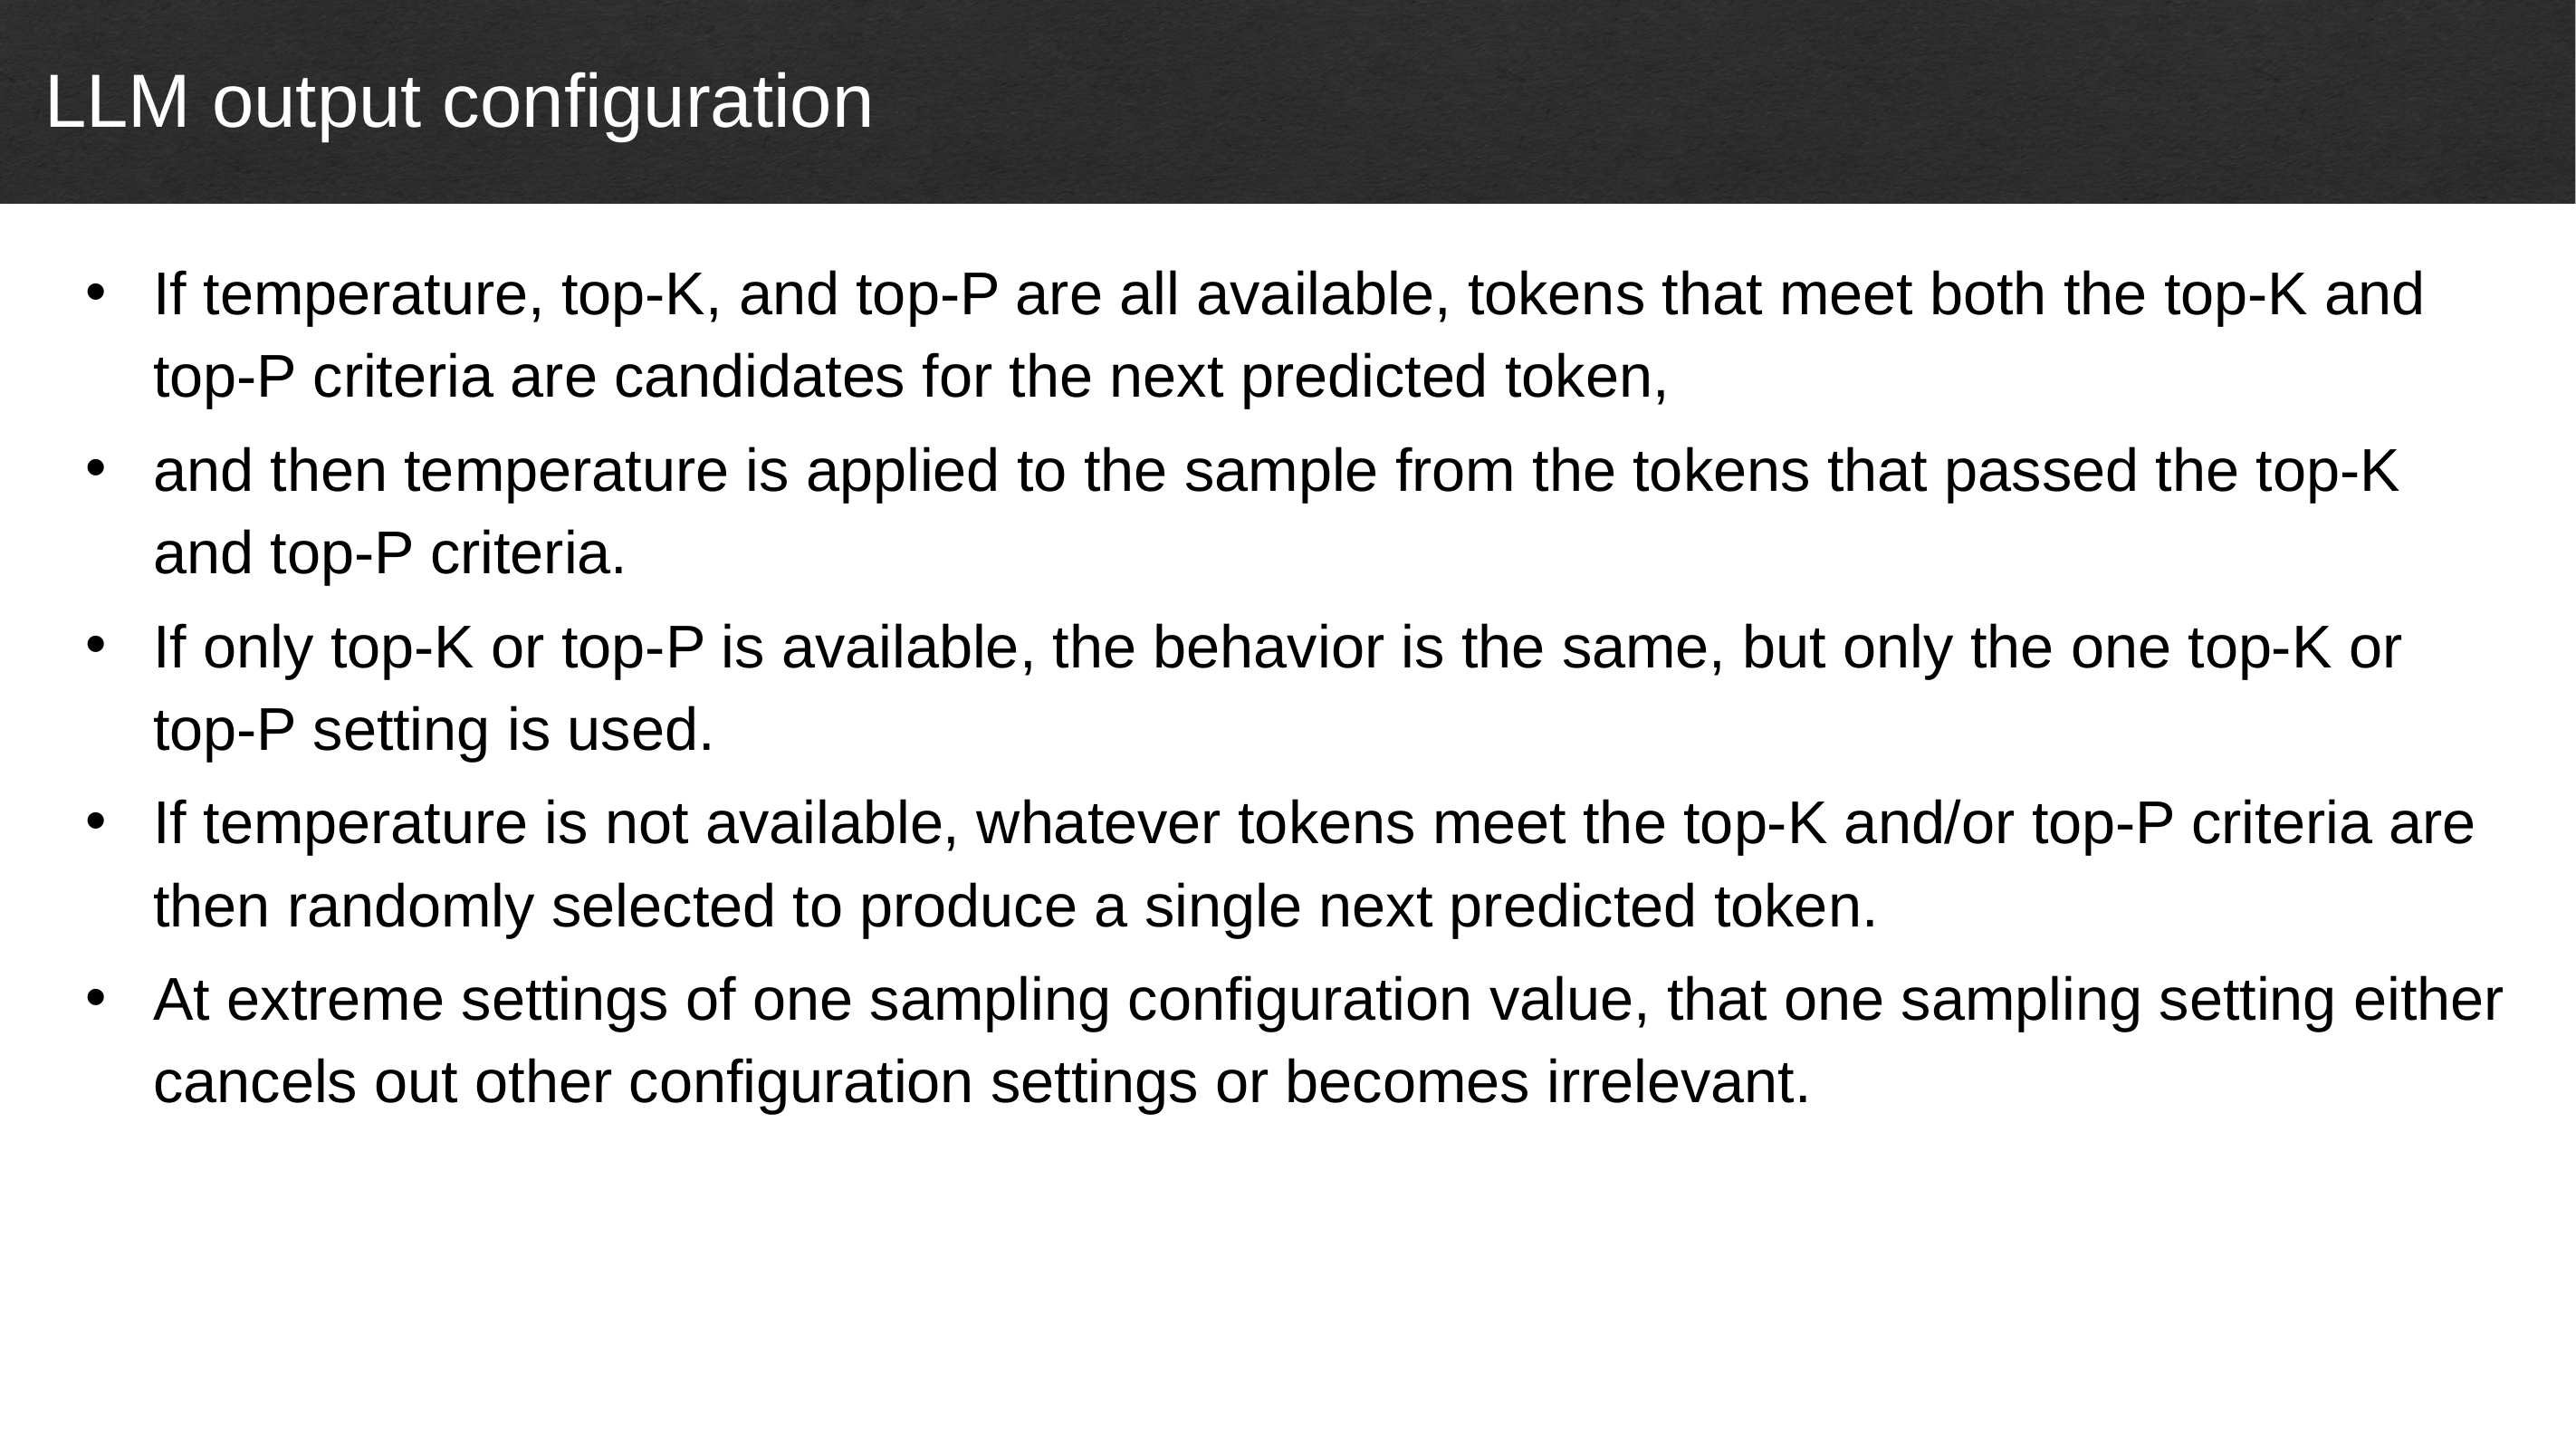

LLM output configuration
# Cyber Security and Cyber Risks
If temperature, top-K, and top-P are all available, tokens that meet both the top-K and top-P criteria are candidates for the next predicted token,
and then temperature is applied to the sample from the tokens that passed the top-K and top-P criteria.
If only top-K or top-P is available, the behavior is the same, but only the one top-K or top-P setting is used.
If temperature is not available, whatever tokens meet the top-K and/or top-P criteria are then randomly selected to produce a single next predicted token.
At extreme settings of one sampling configuration value, that one sampling setting either cancels out other configuration settings or becomes irrelevant.